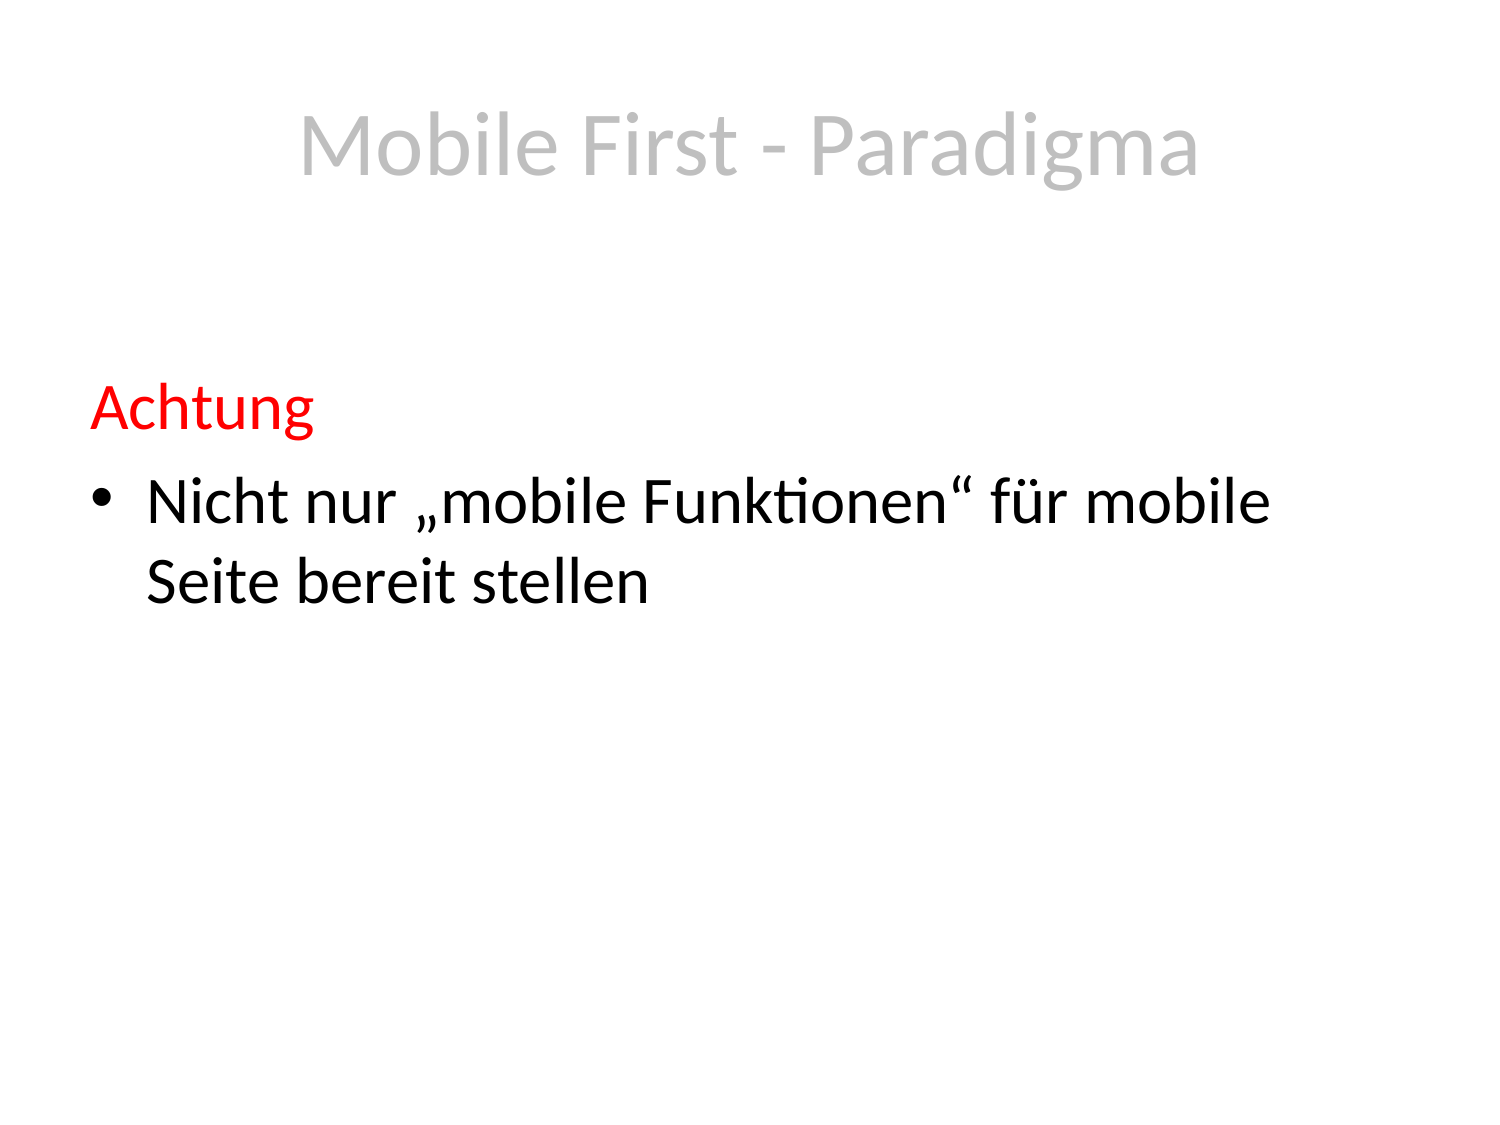

# Mobile First - Paradigma

Achtung
Nicht nur „mobile Funktionen“ für mobile Seite bereit stellen